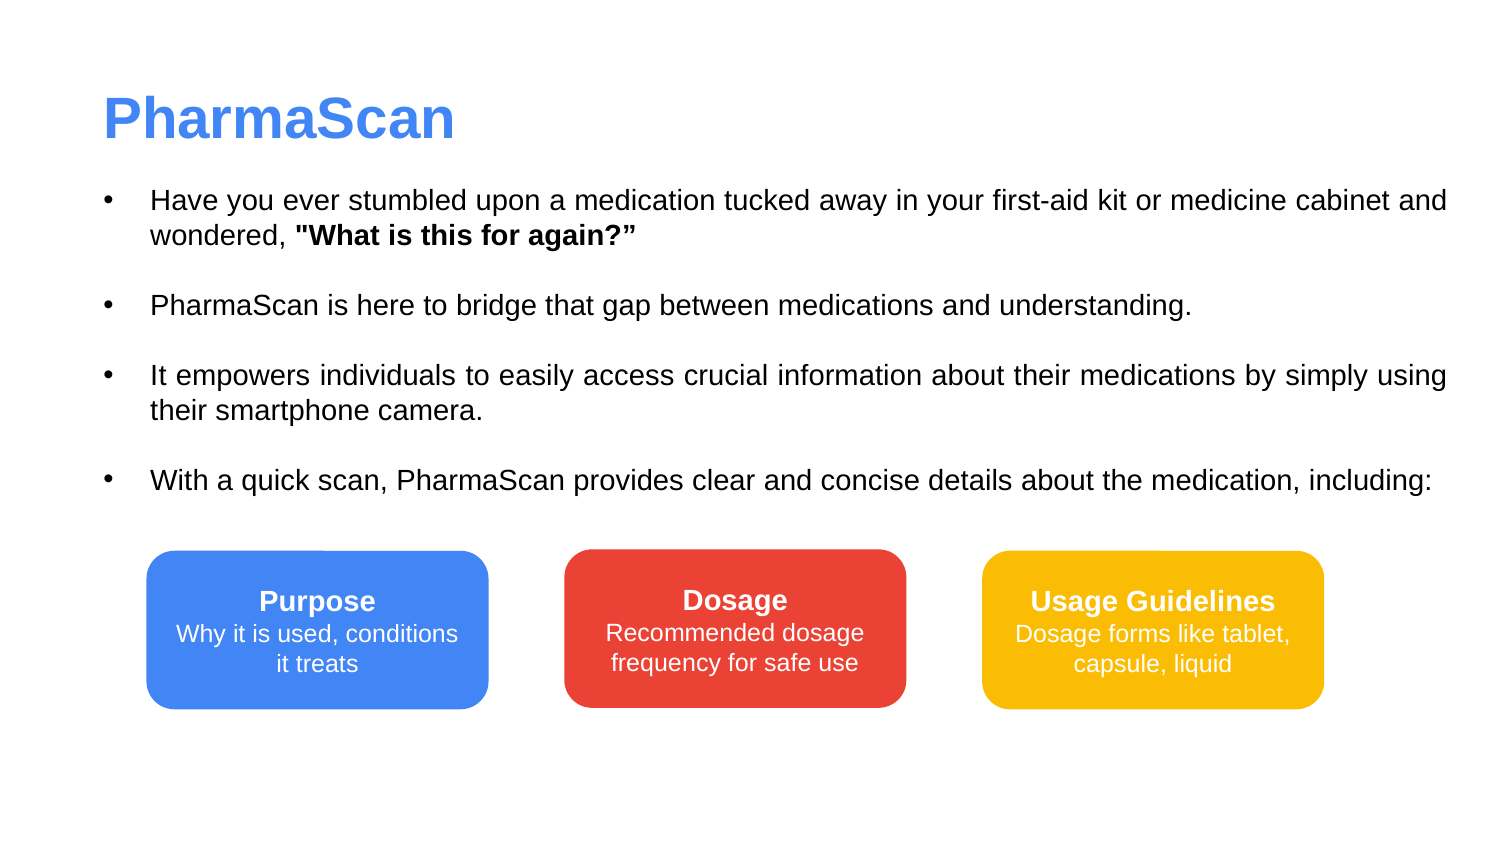

PharmaScan
Have you ever stumbled upon a medication tucked away in your first-aid kit or medicine cabinet and wondered, "What is this for again?”

PharmaScan is here to bridge that gap between medications and understanding.

It empowers individuals to easily access crucial information about their medications by simply using their smartphone camera.

With a quick scan, PharmaScan provides clear and concise details about the medication, including:
Dosage
Recommended dosage frequency for safe use
Purpose
Why it is used, conditions it treats
Usage Guidelines
Dosage forms like tablet, capsule, liquid